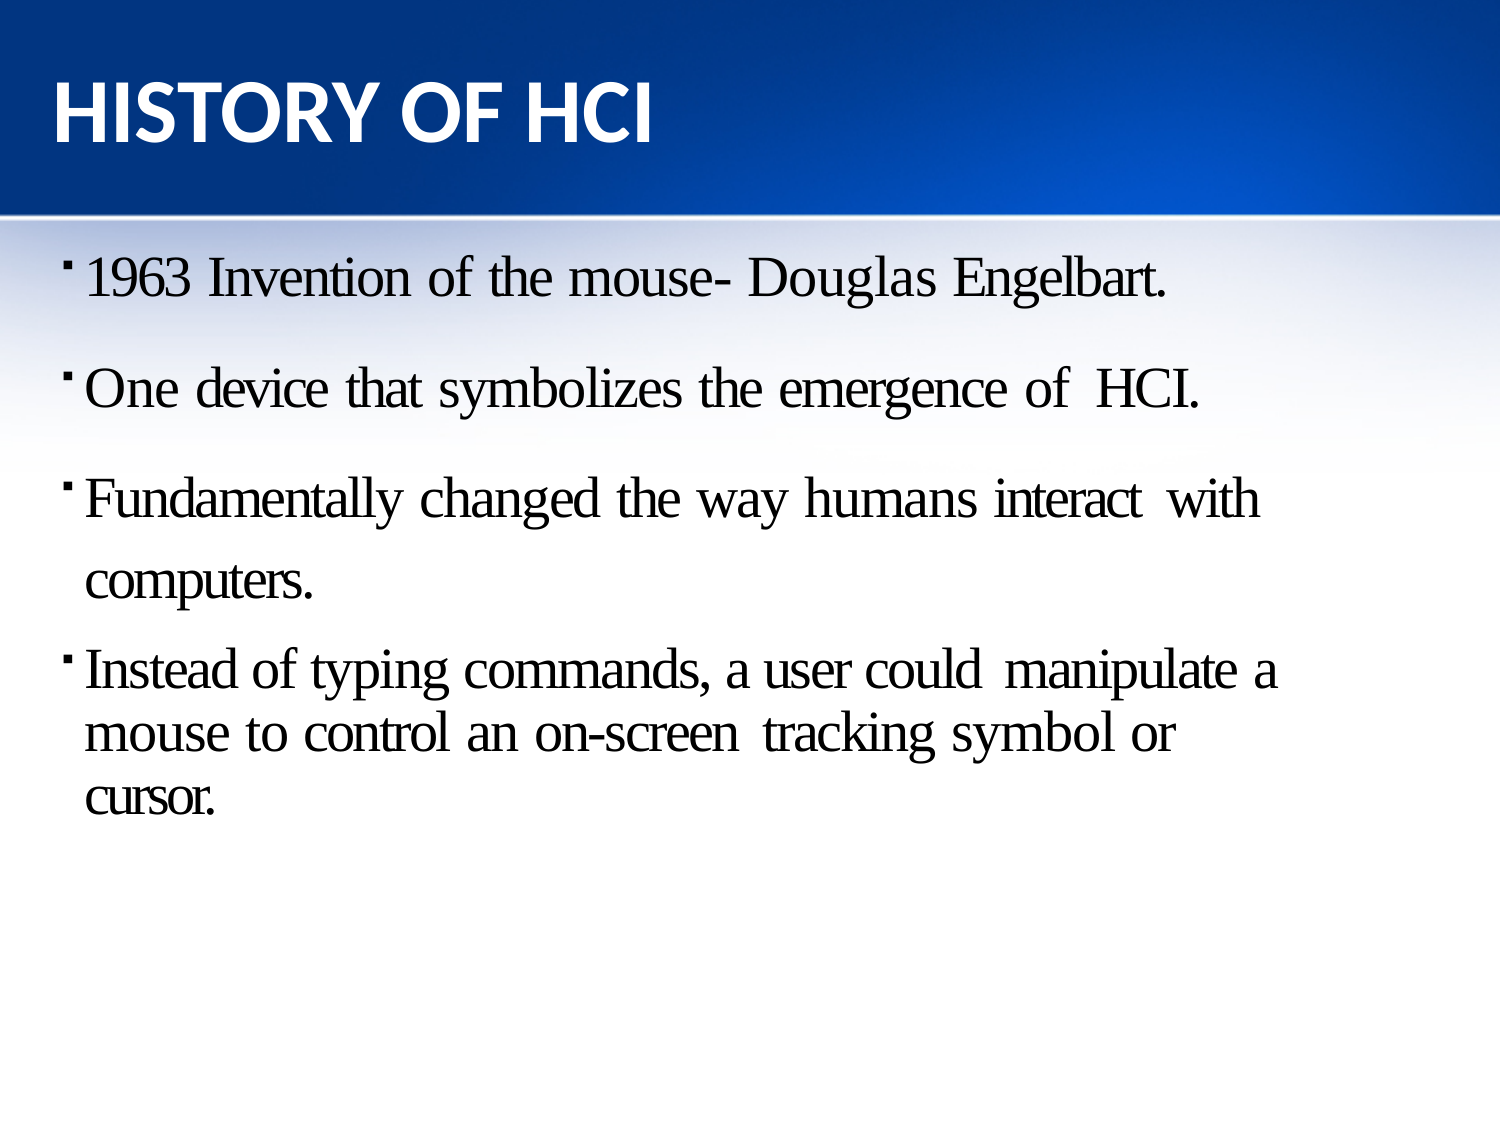

# HISTORY OF HCI
1963 Invention of the mouse- Douglas Engelbart.
One device that symbolizes the emergence of  HCI.
Fundamentally changed the way humans interact  with computers.
Instead of typing commands, a user could  manipulate a mouse to control an on-screen  tracking symbol or cursor.